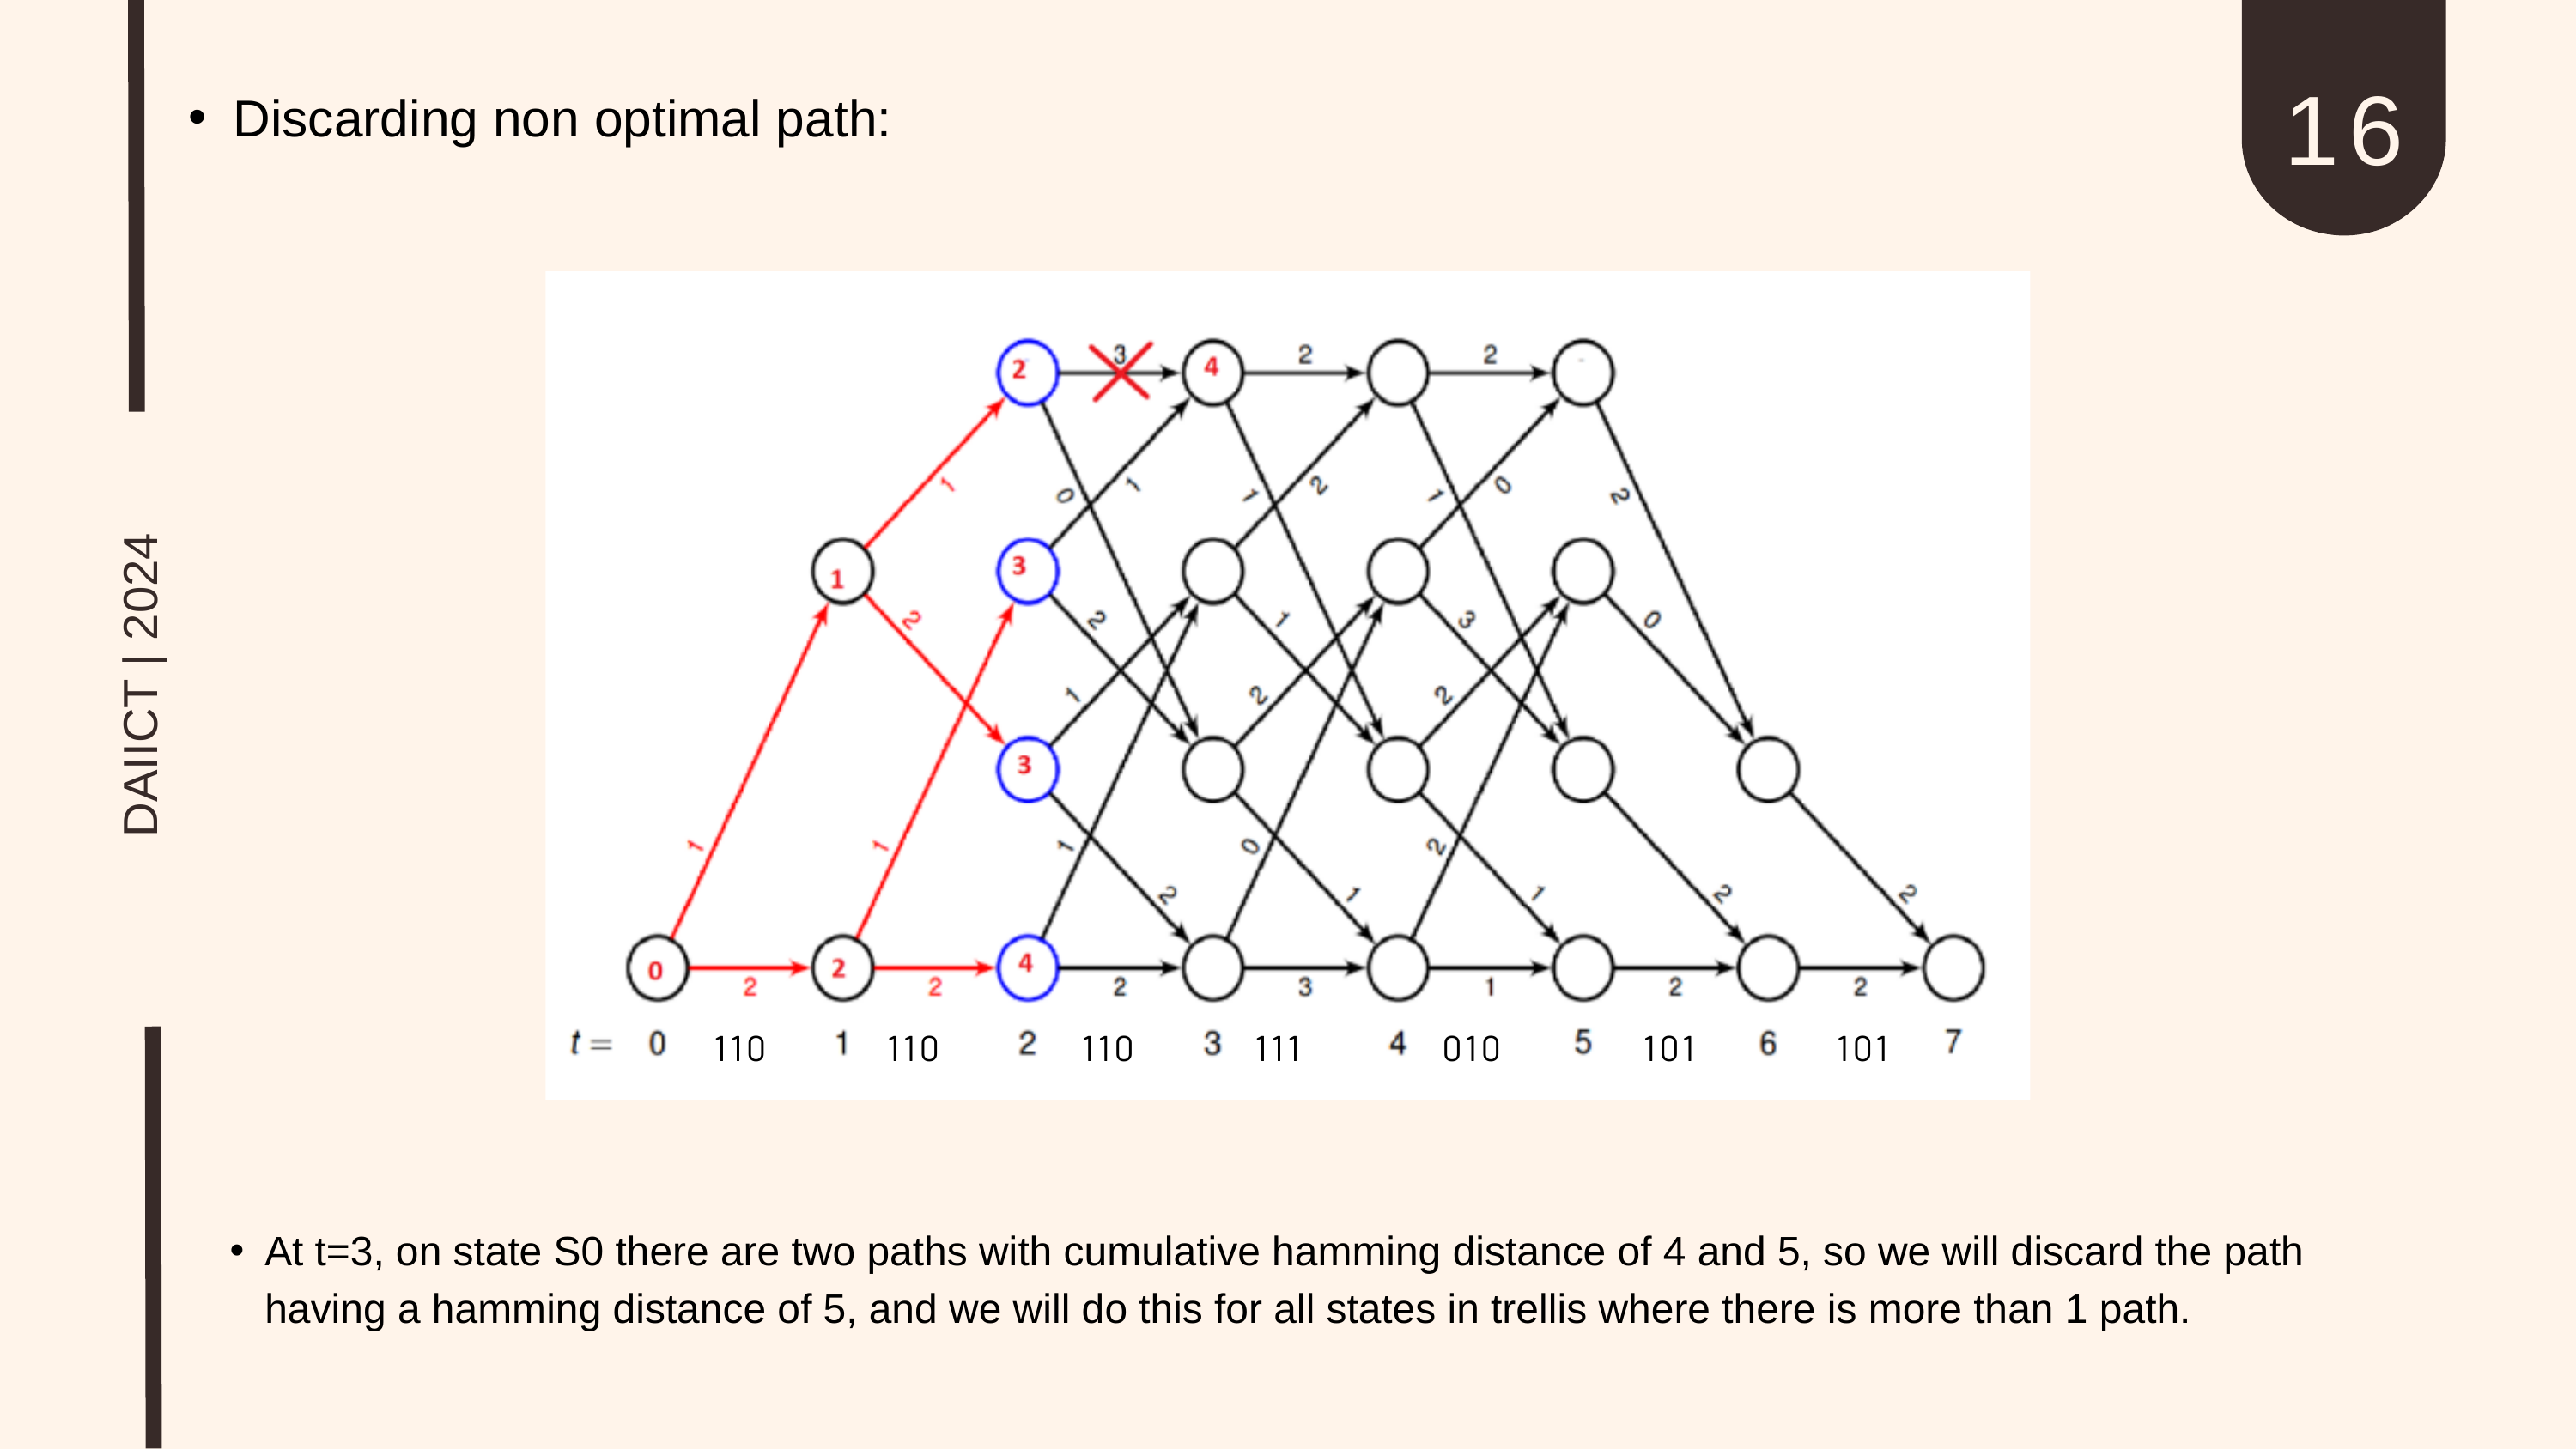

16

Discarding non optimal path:

DAIICT | 2024
110           110             110           111             010             101             101

At t=3, on state S0 there are two paths with cumulative hamming distance of 4 and 5, so we will discard the path having a hamming distance of 5, and we will do this for all states in trellis where there is more than 1 path.